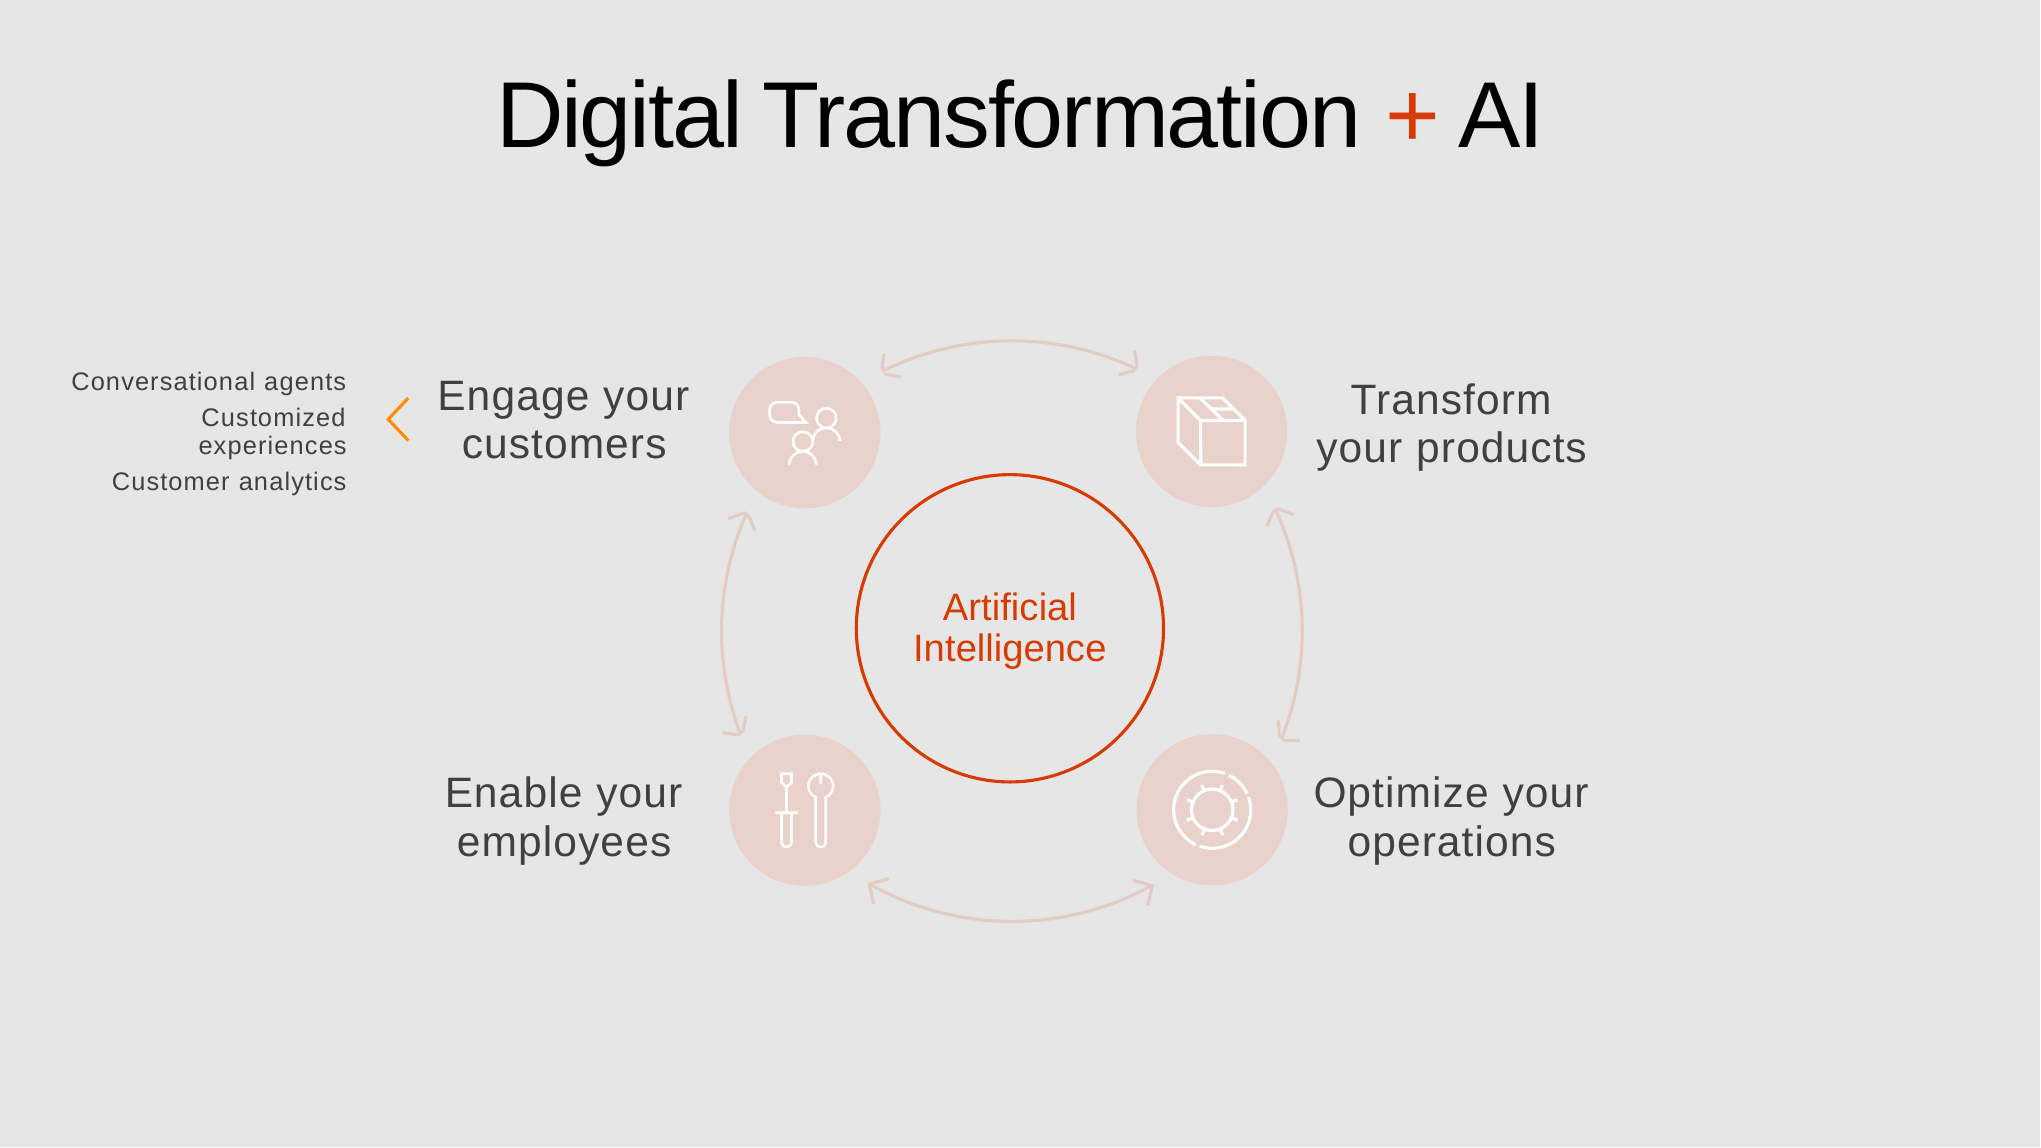

# Digital Transformation + AI

Conversational agents
Customized experiences
Customer analytics
Engage your customers
Transform your products

Artificial Intelligence

Enable your employees
Optimize your operations